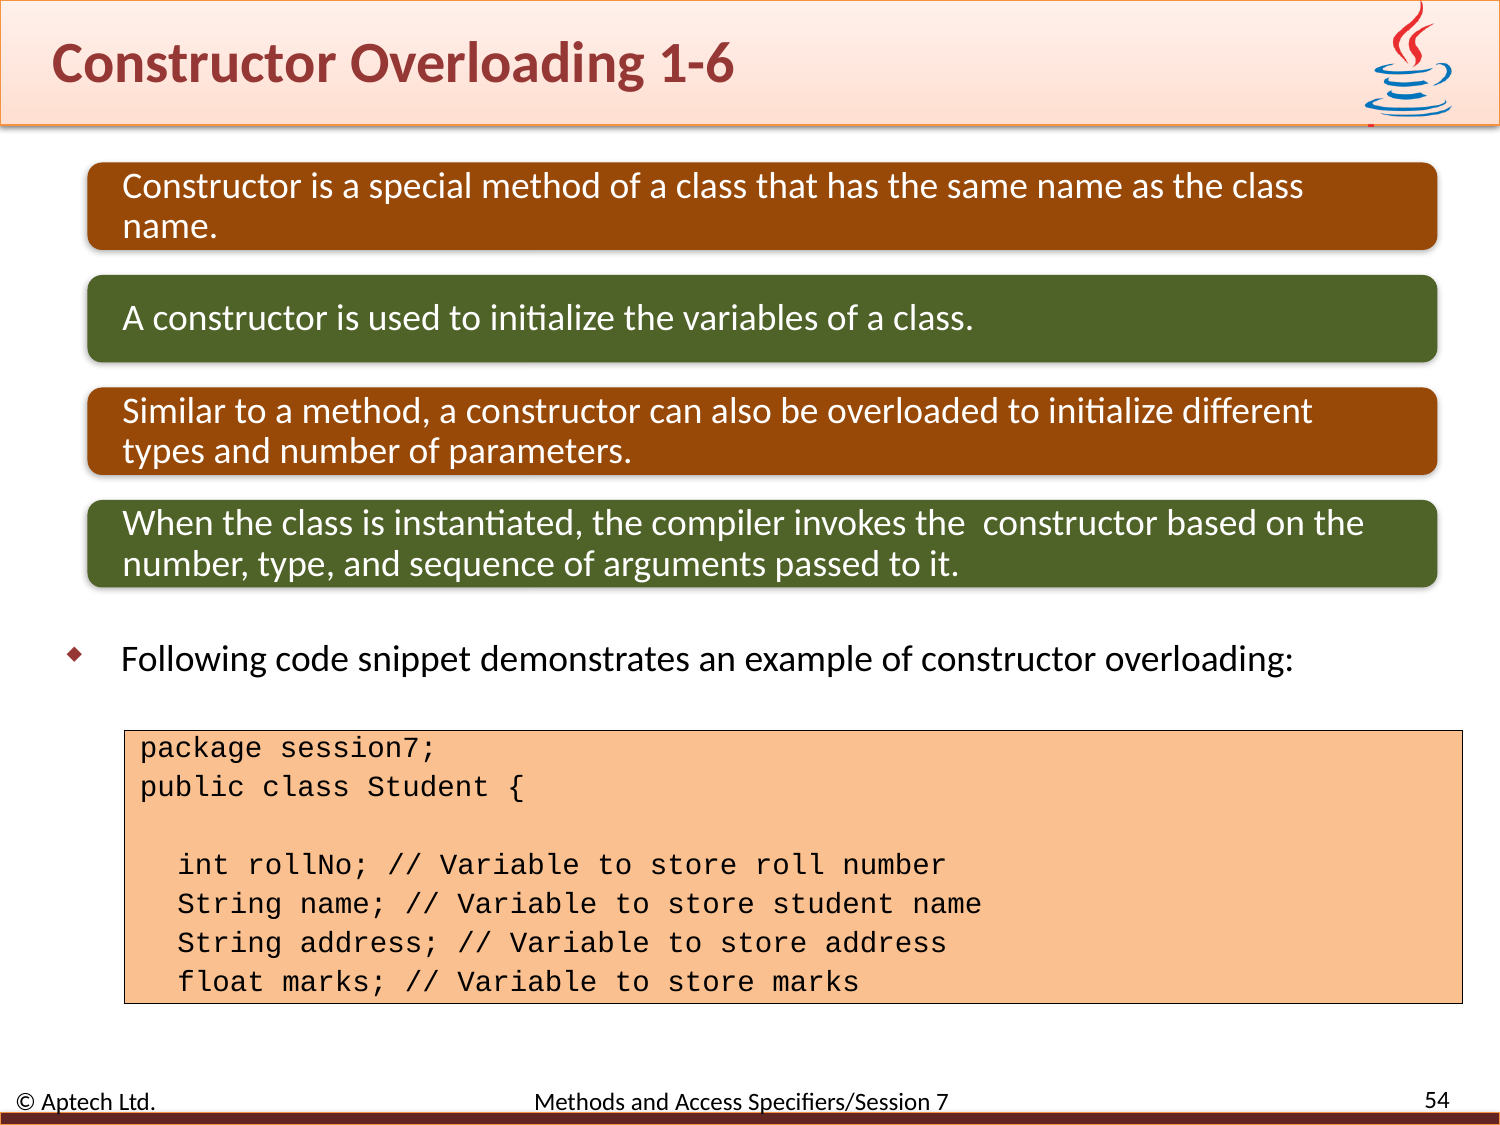

# Constructor Overloading 1-6

Constructor is a special method of a class that has the same name as the class name.

A constructor is used to initialize the variables of a class.

Similar to a method, a constructor can also be overloaded to initialize different types and number of parameters.

When the class is instantiated, the compiler invokes the  constructor based on the number, type, and sequence of arguments passed to it.
Following code snippet demonstrates an example of constructor overloading:
package session7;
public class Student {

int rollNo; // Variable to store roll number
String name; // Variable to store student name
String address; // Variable to store address
float marks; // Variable to store marks
54
© Aptech Ltd.                                                                  Methods and Access Specifiers/Session 7